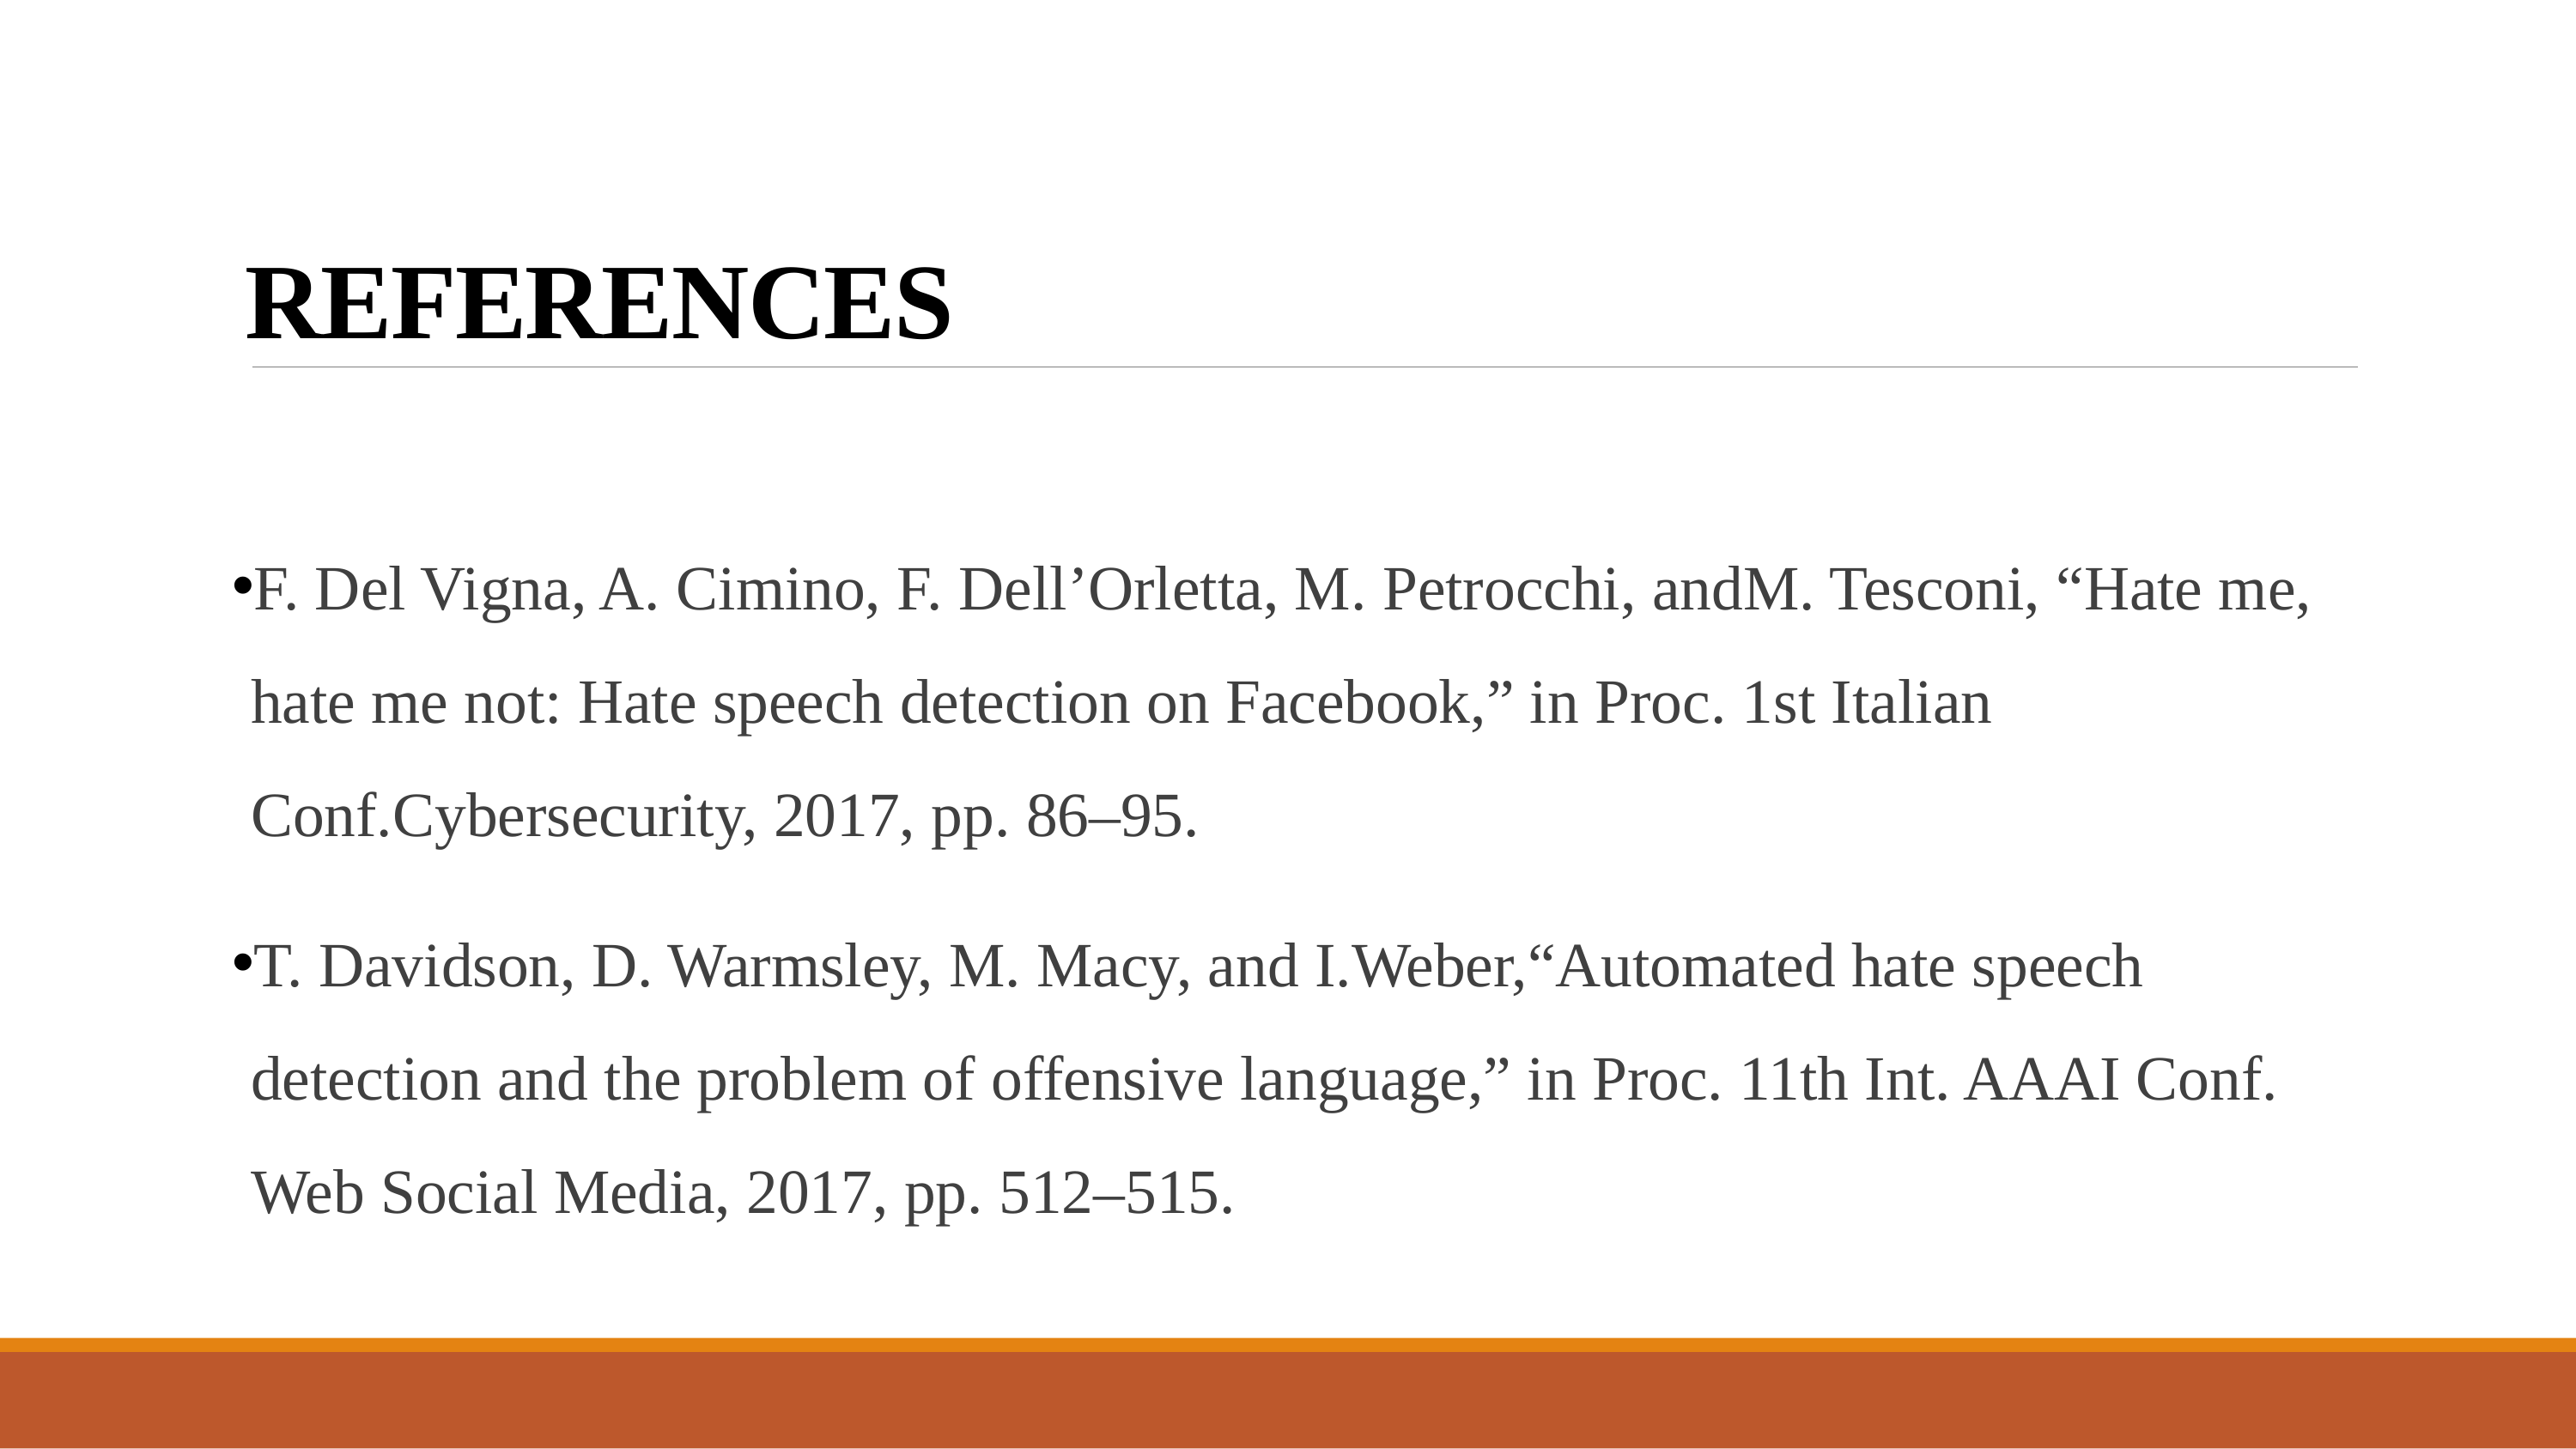

# REFERENCES

F. Del Vigna, A. Cimino, F. Dell’Orletta, M. Petrocchi, andM. Tesconi, “Hate me, hate me not: Hate speech detection on Facebook,” in Proc. 1st Italian Conf.Cybersecurity, 2017, pp. 86–95.
T. Davidson, D. Warmsley, M. Macy, and I.Weber,“Automated hate speech detection and the problem of offensive language,” in Proc. 11th Int. AAAI Conf. Web Social Media, 2017, pp. 512–515.